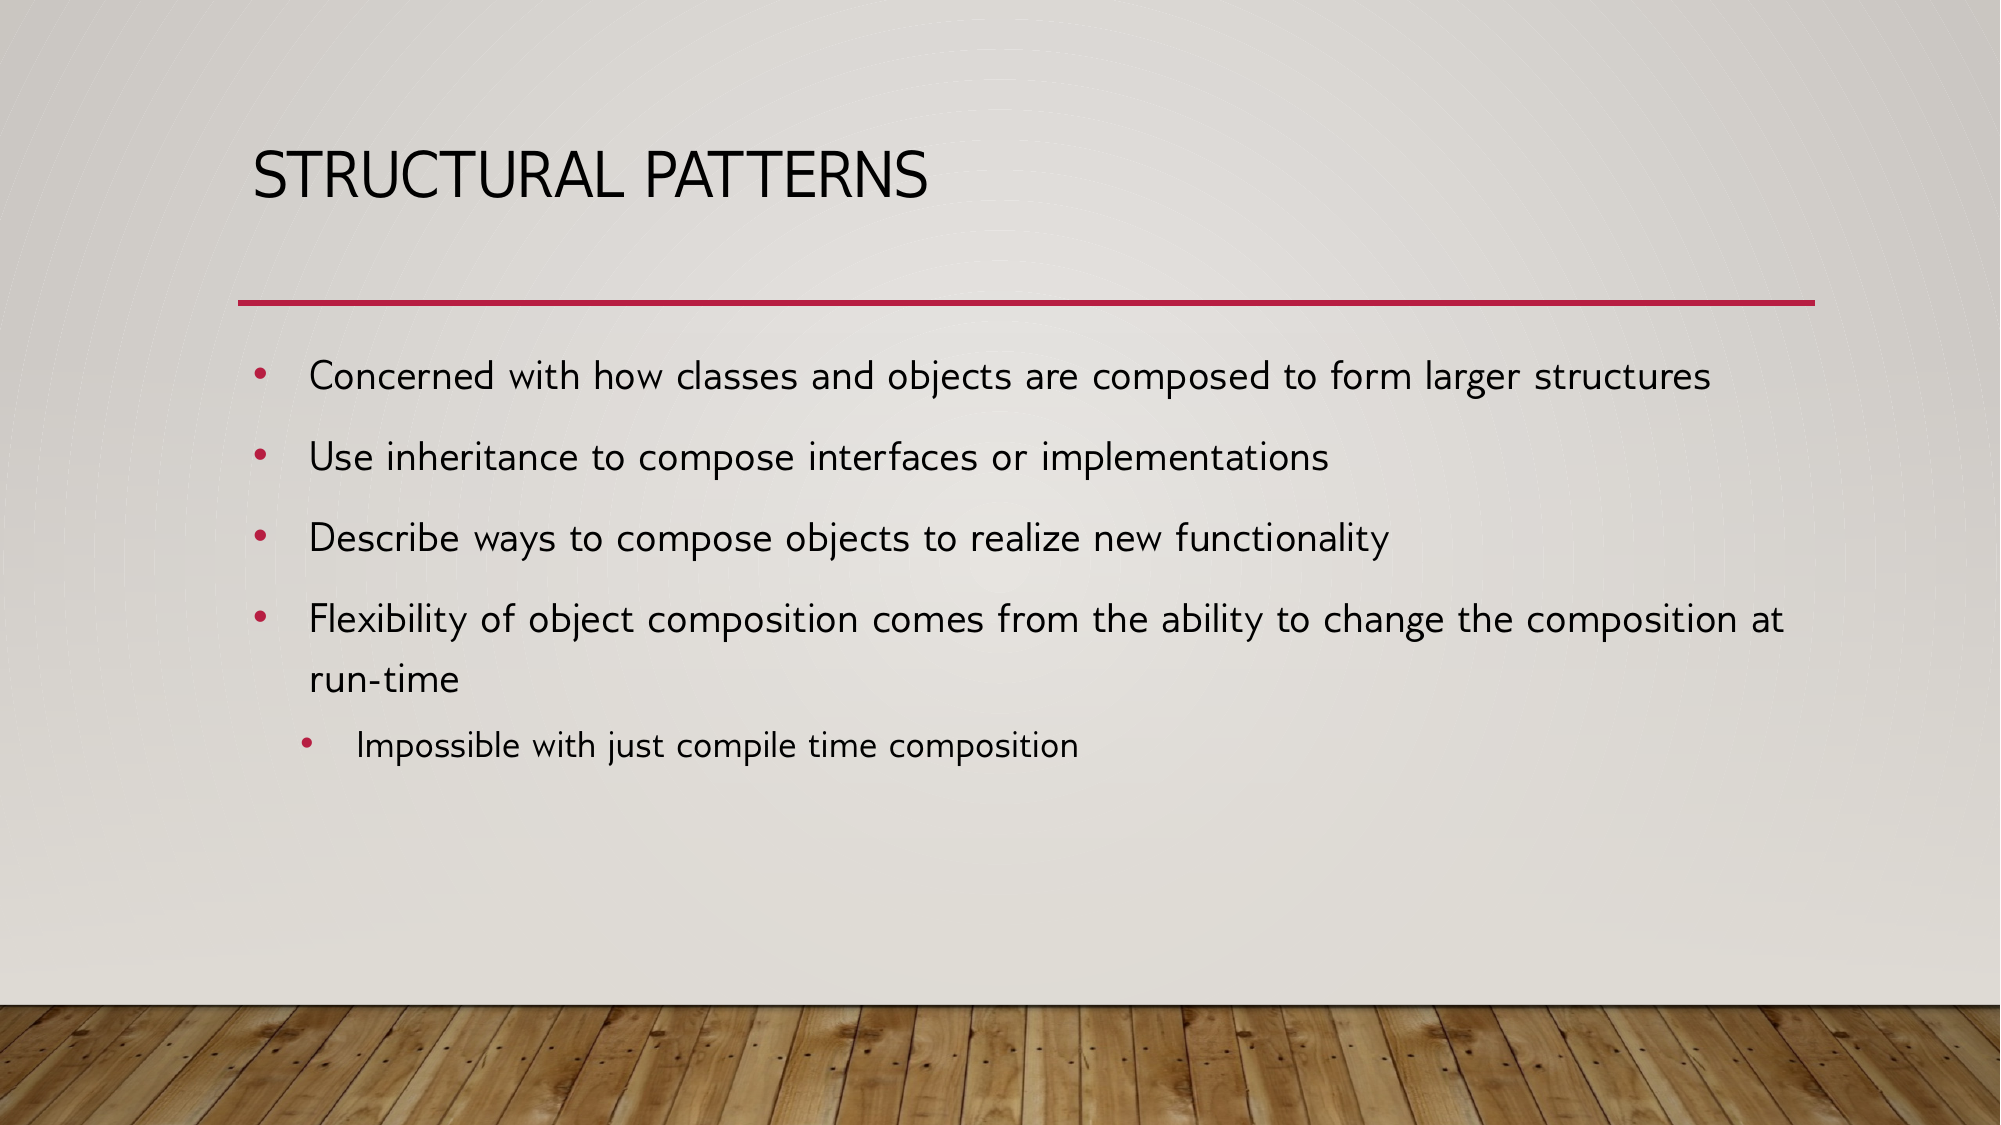

# Structural Patterns
Concerned with how classes and objects are composed to form larger structures
Use inheritance to compose interfaces or implementations
Describe ways to compose objects to realize new functionality
Flexibility of object composition comes from the ability to change the composition at run-time
Impossible with just compile time composition